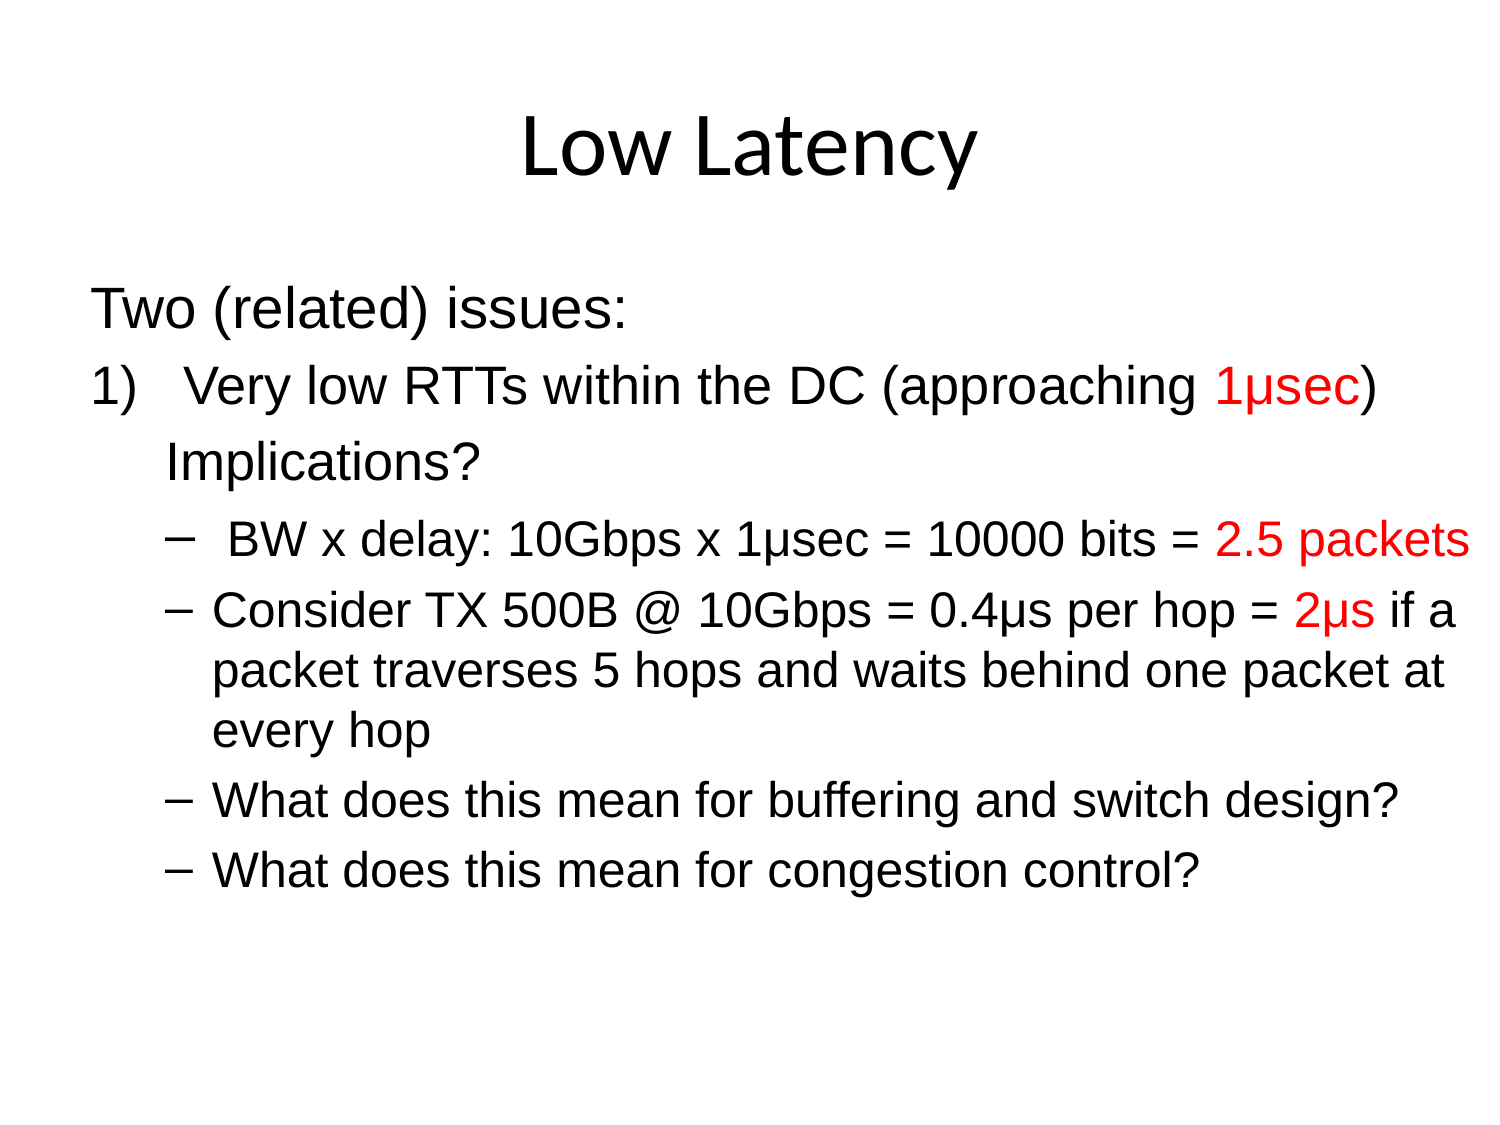

# Low Latency
Two (related) issues:
1)   Very low RTTs within the DC (approaching 1μsec)
Implications?
 BW x delay: 10Gbps x 1μsec = 10000 bits = 2.5 packets
Consider TX 500B @ 10Gbps = 0.4μs per hop = 2μs if a packet traverses 5 hops and waits behind one packet at every hop
What does this mean for buffering and switch design?
What does this mean for congestion control?